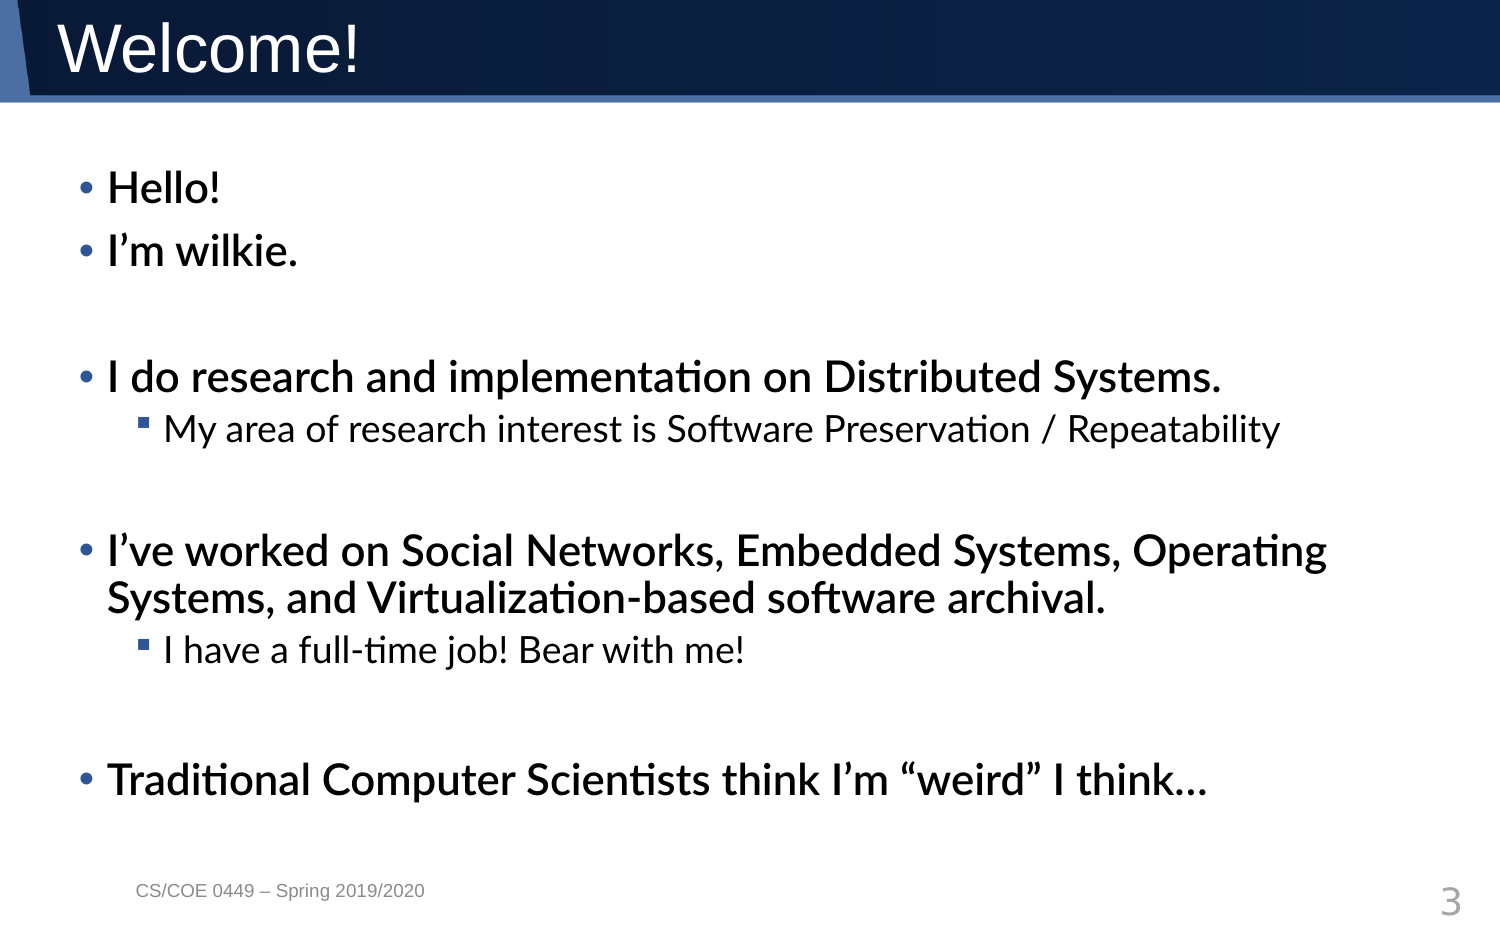

# Welcome!
Hello!
I’m wilkie.

I do research and implementation on Distributed Systems.
My area of research interest is Software Preservation / Repeatability

I’ve worked on Social Networks, Embedded Systems, Operating Systems, and Virtualization-based software archival.
I have a full-time job! Bear with me!

Traditional Computer Scientists think I’m “weird” I think…
CS/COE 0449 – Spring 2019/2020
3